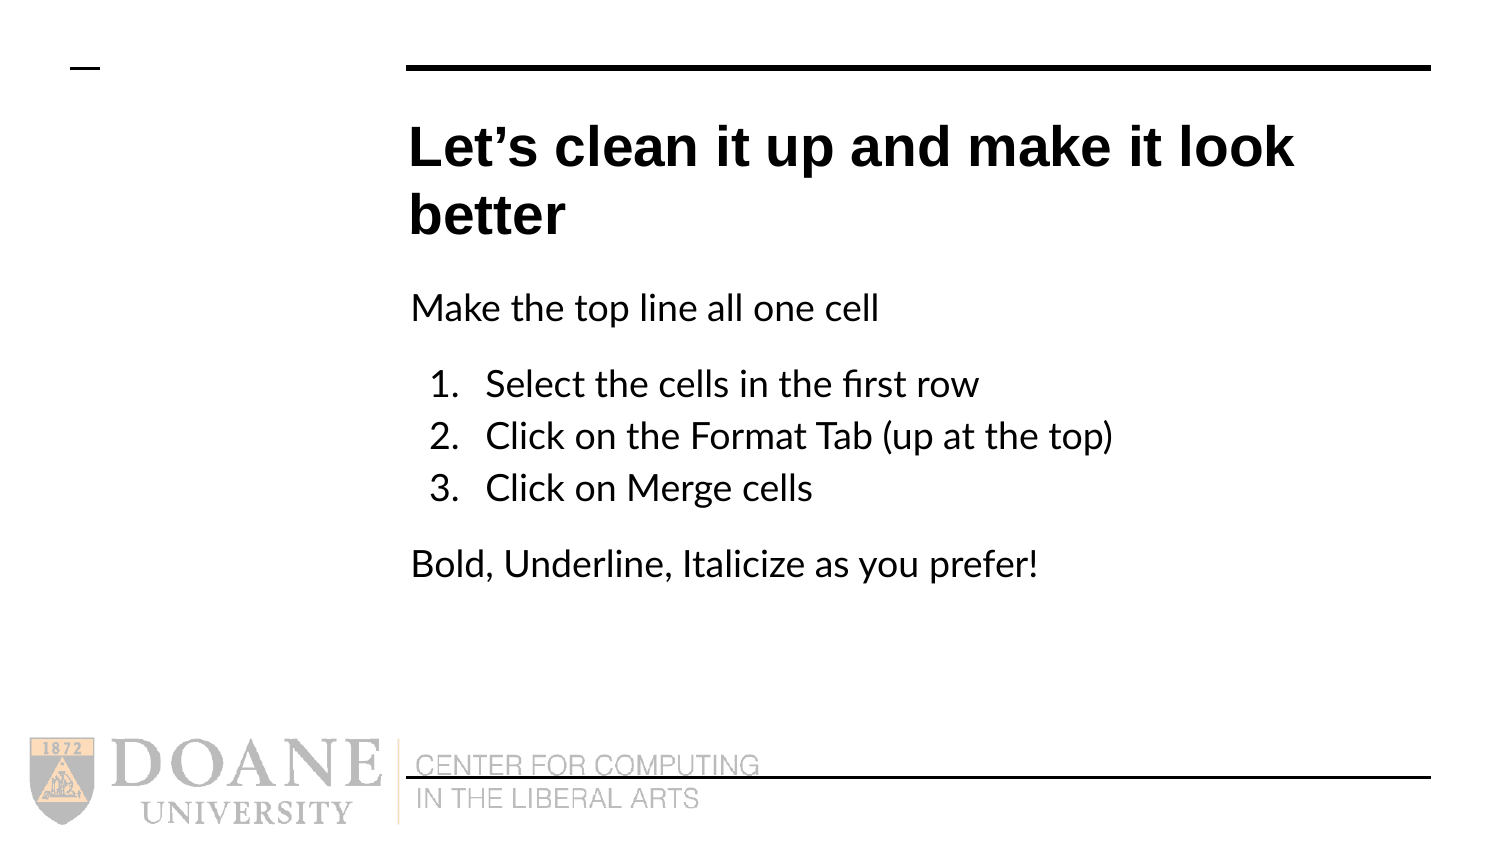

# Let’s clean it up and make it look better
Make the top line all one cell
Select the cells in the first row
Click on the Format Tab (up at the top)
Click on Merge cells
Bold, Underline, Italicize as you prefer!